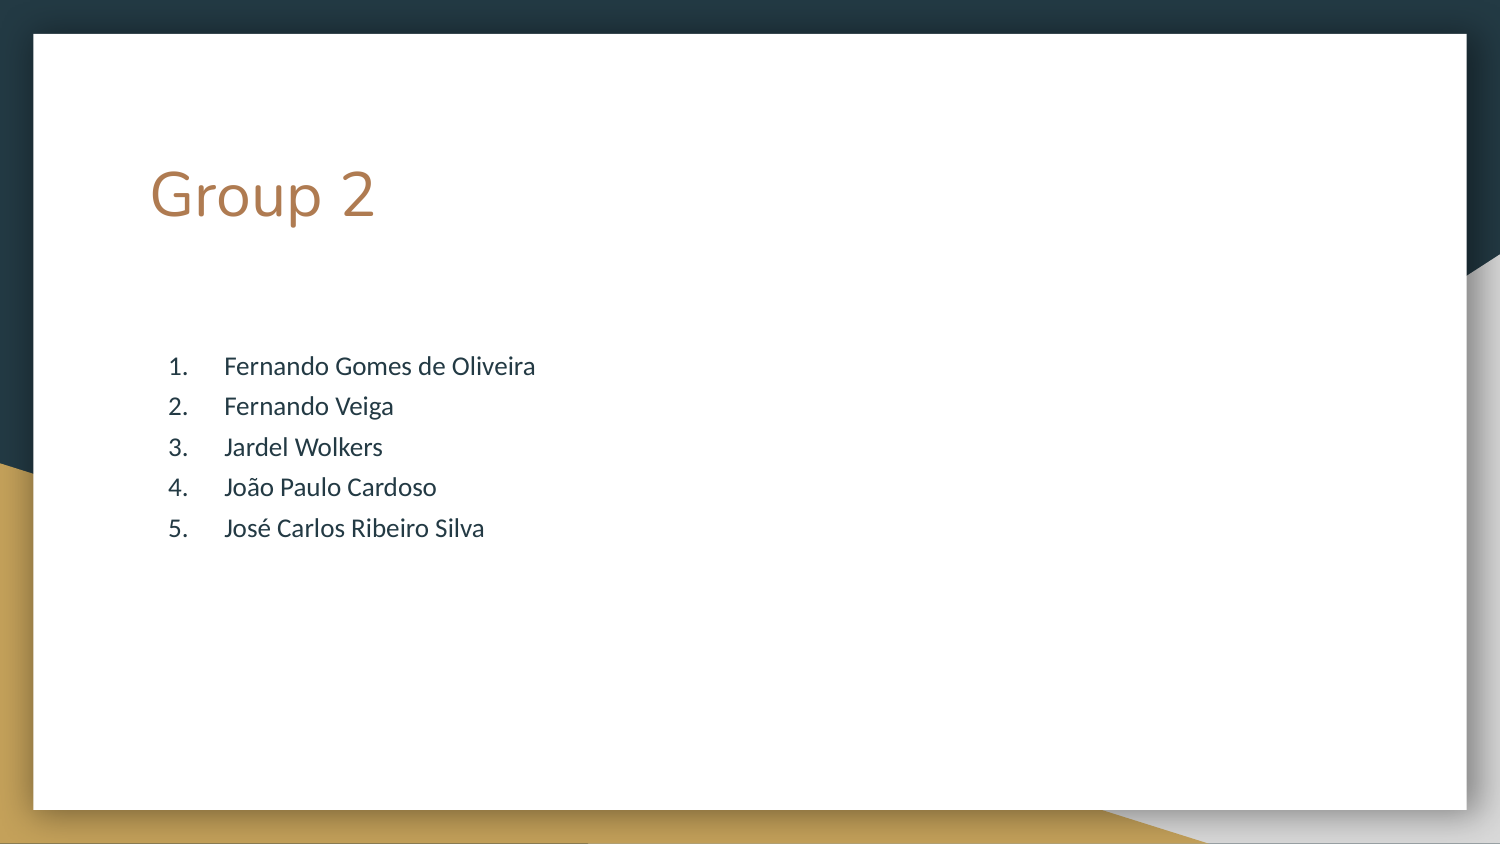

# Group 2
Fernando Gomes de Oliveira
Fernando Veiga
Jardel Wolkers
João Paulo Cardoso
José Carlos Ribeiro Silva